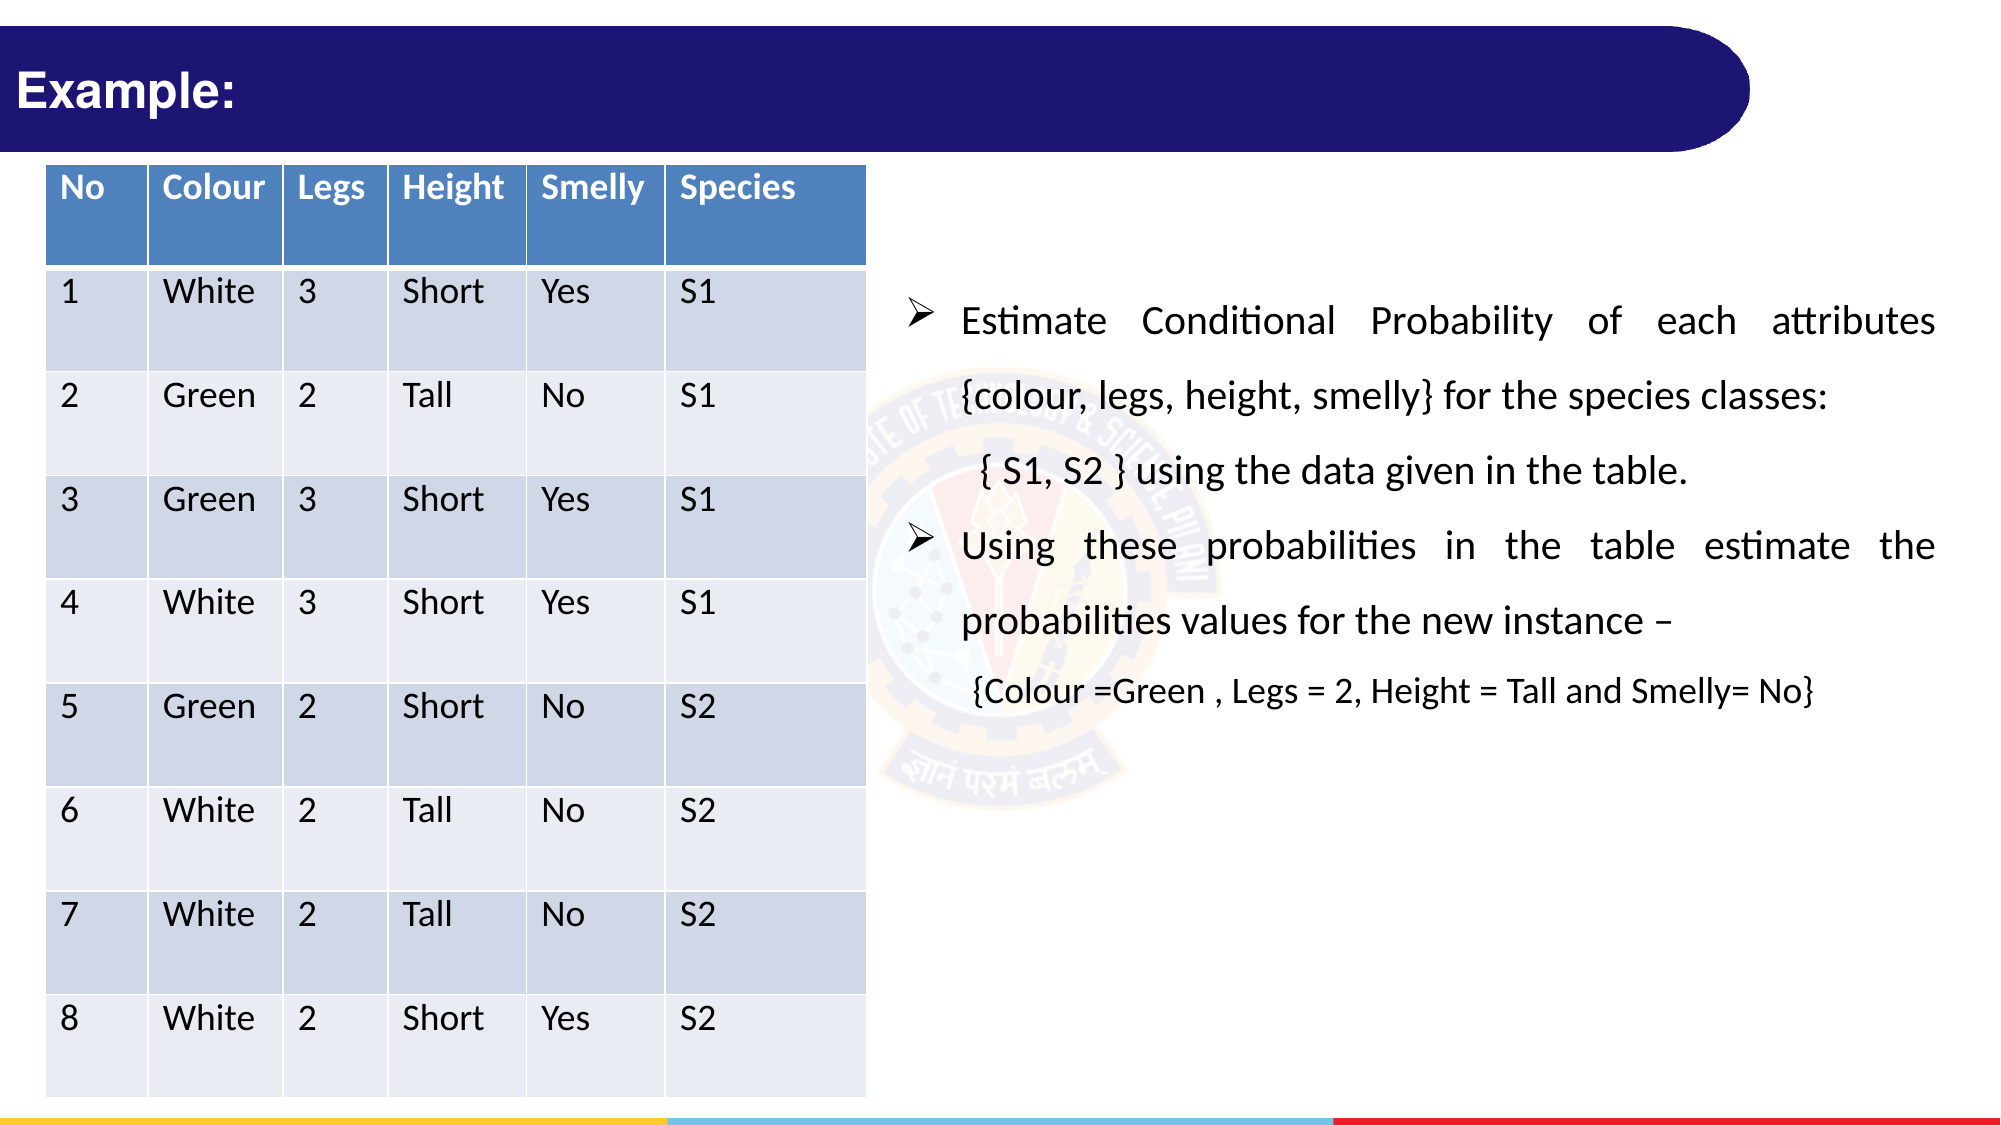

# Example:
| No | Colour | Legs | Height | Smelly | Species |
| --- | --- | --- | --- | --- | --- |
| 1 | White | 3 | Short | Yes | S1 |
| 2 | Green | 2 | Tall | No | S1 |
| 3 | Green | 3 | Short | Yes | S1 |
| 4 | White | 3 | Short | Yes | S1 |
| 5 | Green | 2 | Short | No | S2 |
| 6 | White | 2 | Tall | No | S2 |
| 7 | White | 2 | Tall | No | S2 |
| 8 | White | 2 | Short | Yes | S2 |

Estimate Conditional Probability of each attributes {colour, legs, height, smelly} for the species classes:              { S1, S2 } using the data given in the table.
Using these probabilities in the table estimate the probabilities values for the new instance –
        {Colour =Green , Legs = 2, Height = Tall and Smelly= No}